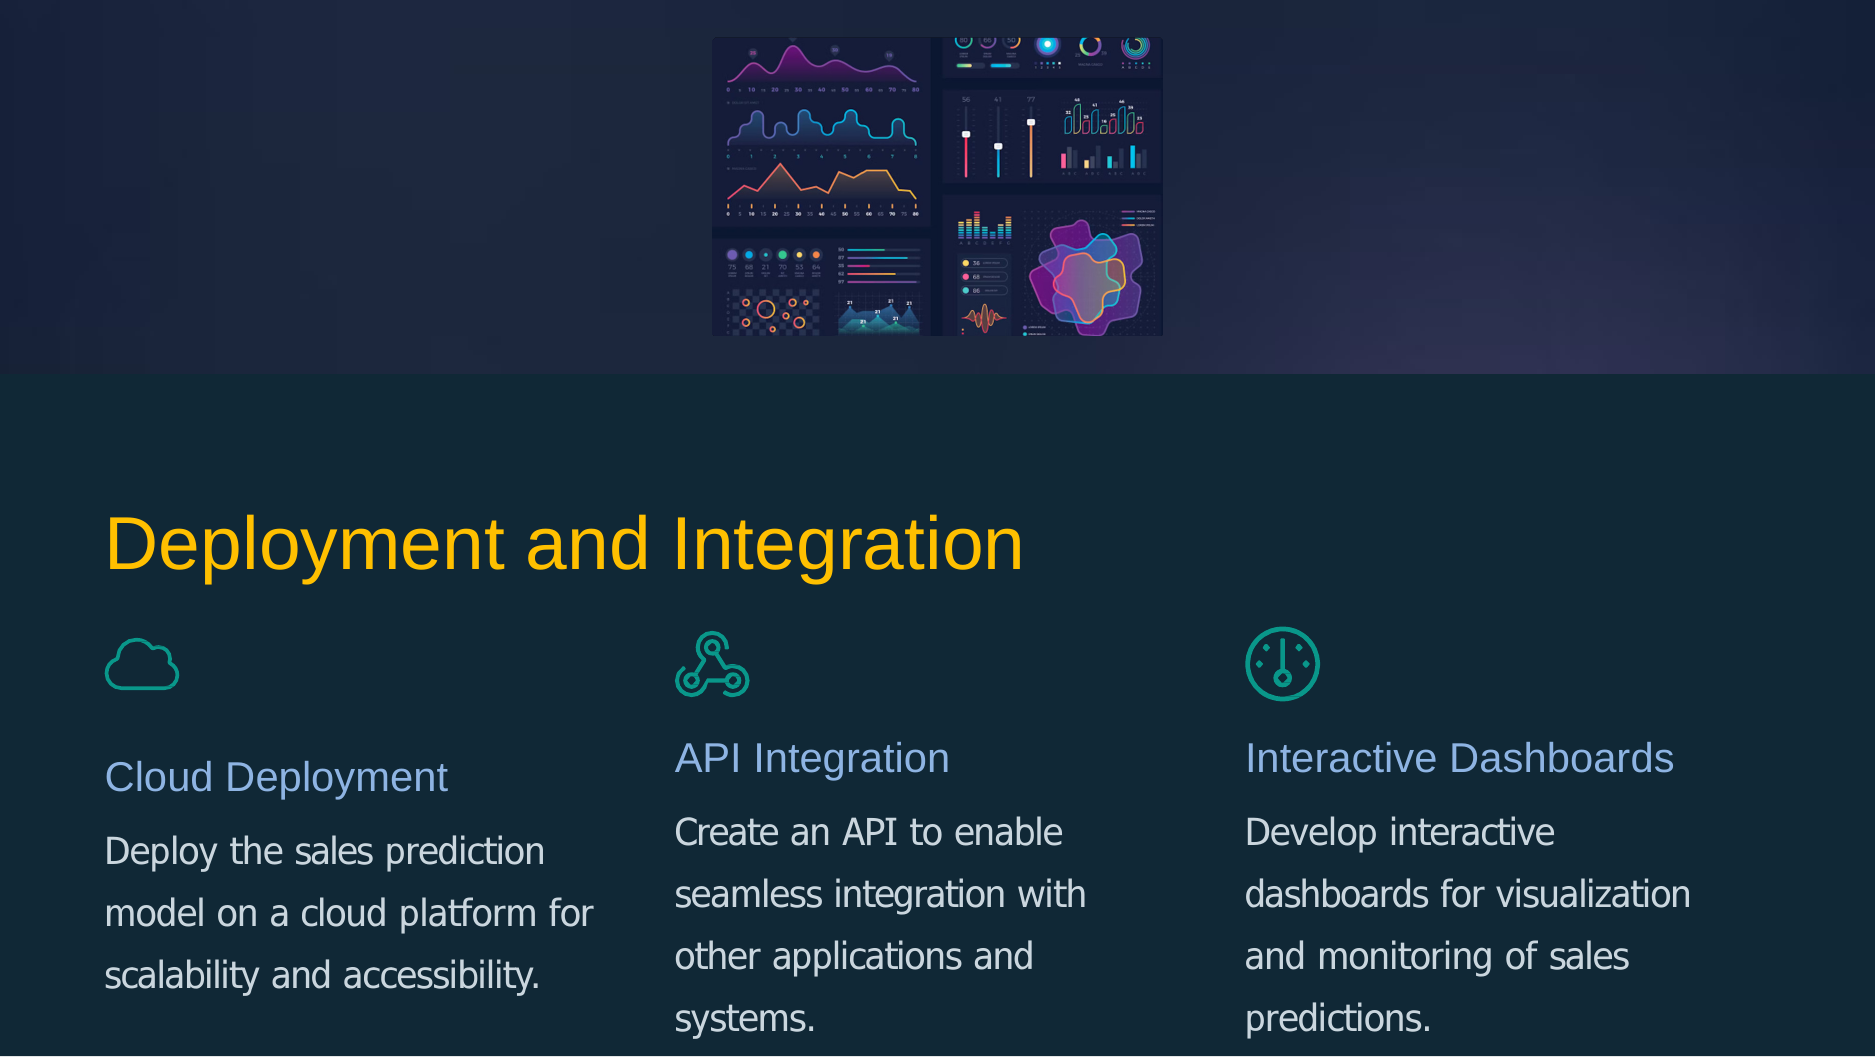

Deployment and Integration

Cloud Deployment
Deploy the sales prediction model on a cloud platform for scalability and accessibility.
API Integration
Create an API to enable seamless integration with other applications and systems.
Interactive Dashboards
Develop interactive dashboards for visualization and monitoring of sales predictions.